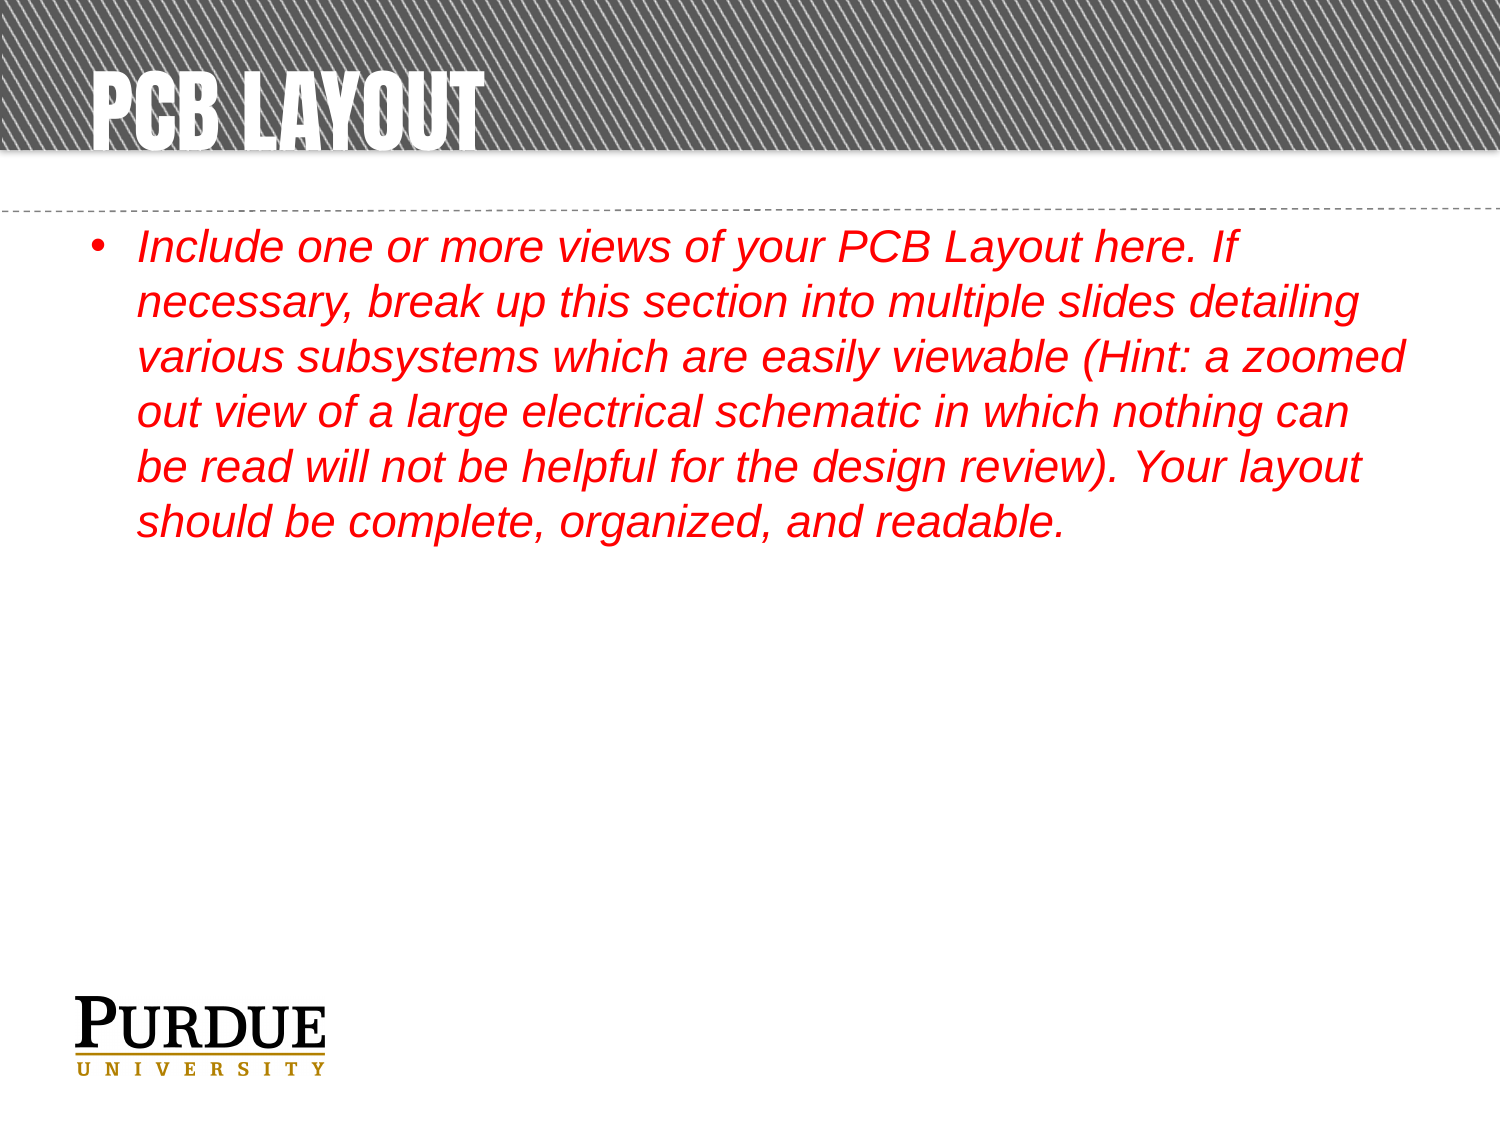

# PCB Layout

Include one or more views of your PCB Layout here. If necessary, break up this section into multiple slides detailing various subsystems which are easily viewable (Hint: a zoomed out view of a large electrical schematic in which nothing can be read will not be helpful for the design review). Your layout should be complete, organized, and readable.